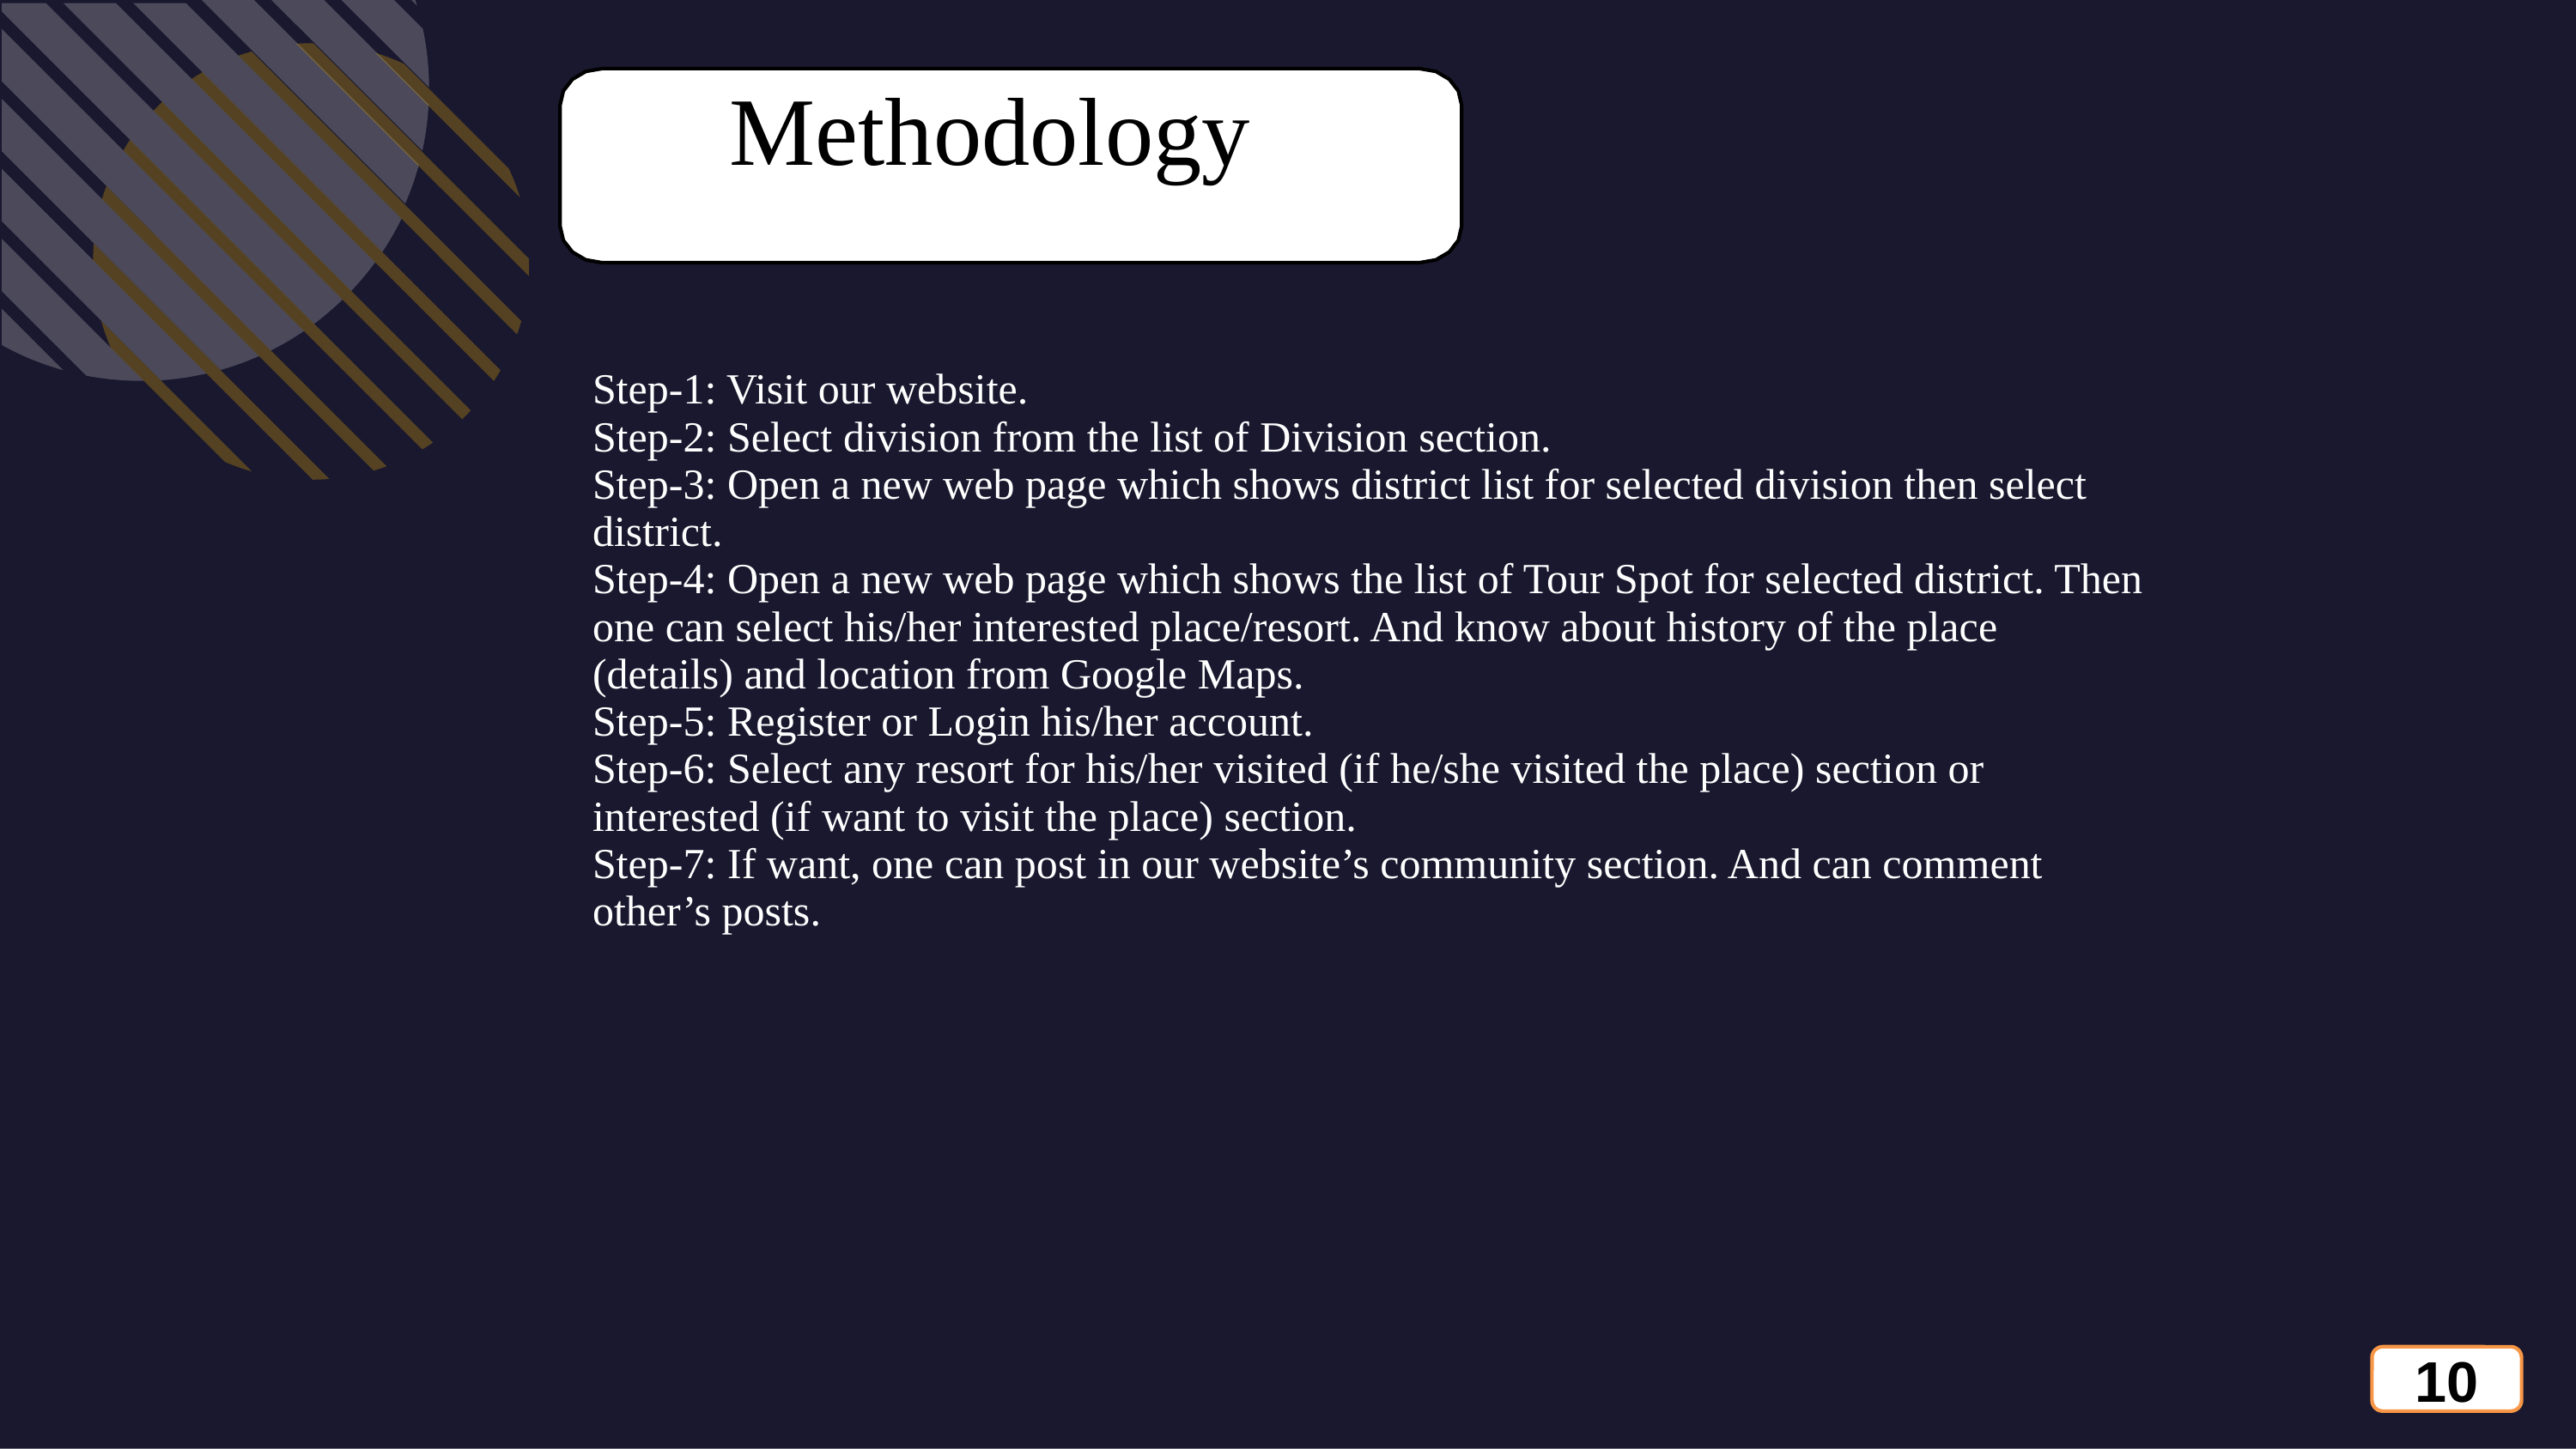

Methodology
| Step-1: Visit our website. Step-2: Select division from the list of Division section. Step-3: Open a new web page which shows district list for selected division then select district. Step-4: Open a new web page which shows the list of Tour Spot for selected district. Then one can select his/her interested place/resort. And know about history of the place (details) and location from Google Maps. Step-5: Register or Login his/her account. Step-6: Select any resort for his/her visited (if he/she visited the place) section or interested (if want to visit the place) section. Step-7: If want, one can post in our website’s community section. And can comment other’s posts. |
| --- |
10